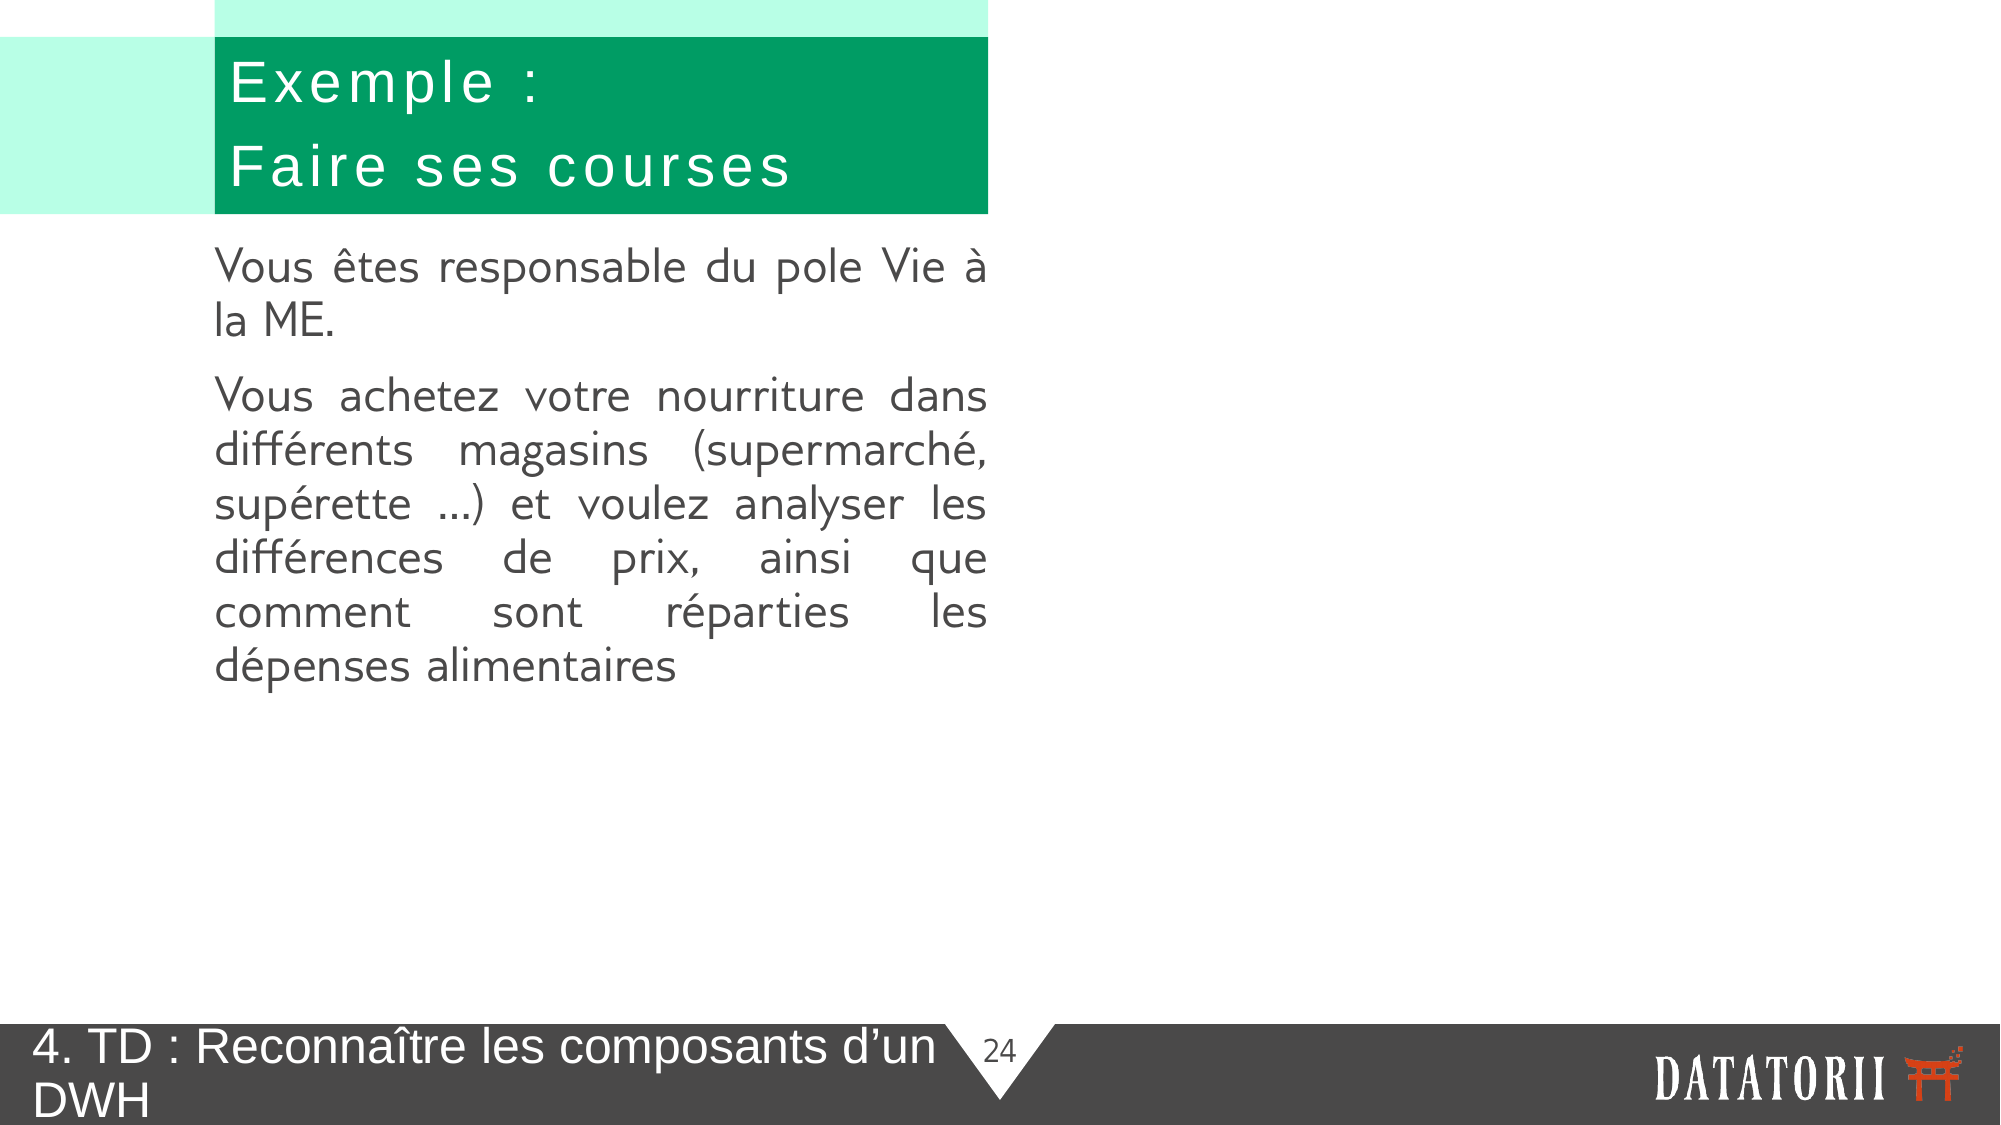

Exemple :
Faire ses courses
Vous êtes responsable du pole Vie à la ME.
Vous achetez votre nourriture dans différents magasins (supermarché, supérette …) et voulez analyser les différences de prix, ainsi que comment sont réparties les dépenses alimentaires
4. TD : Reconnaître les composants d’un DWH